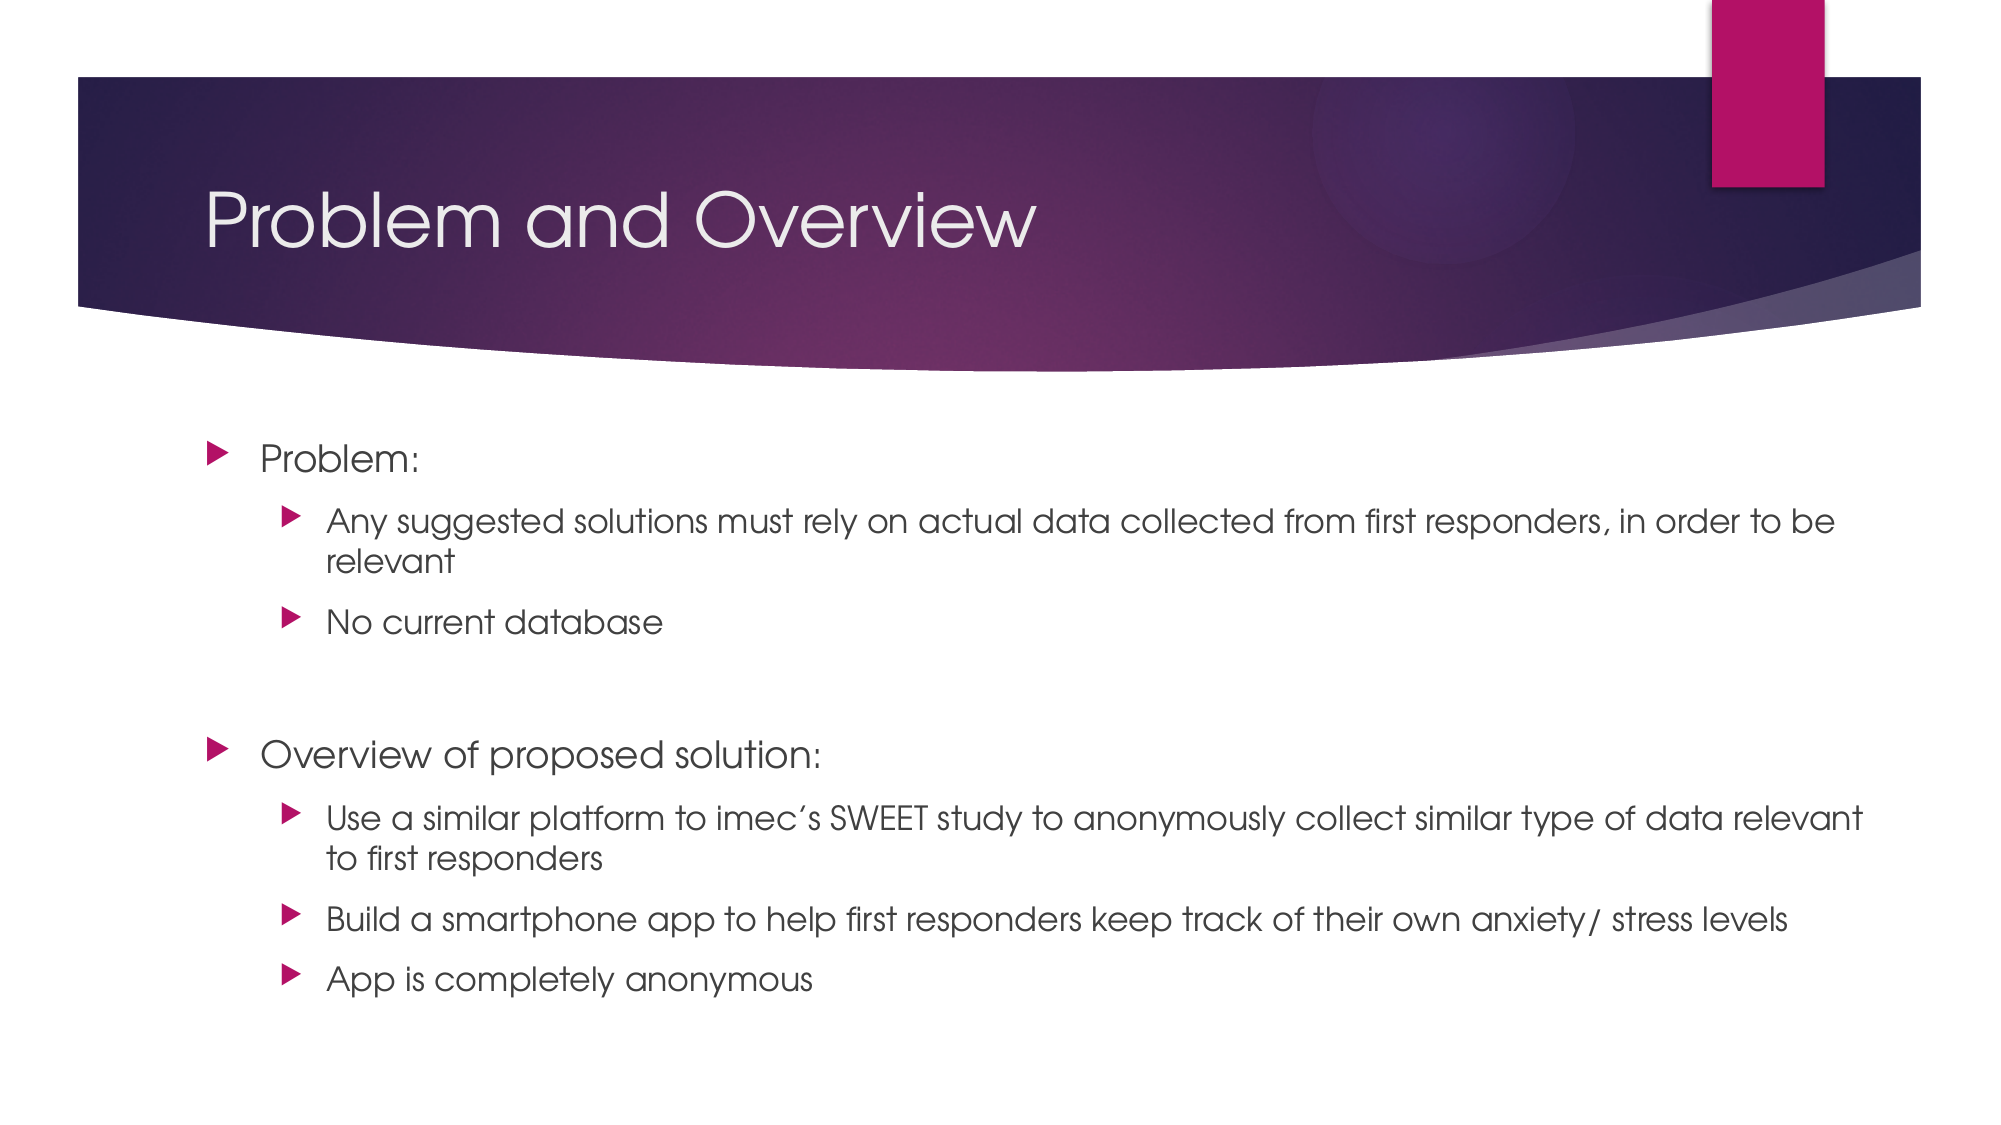

# Problem and Overview
Problem:
Any suggested solutions must rely on actual data collected from first responders, in order to be relevant
No current database

Overview of proposed solution:
Use a similar platform to imec’s SWEET study to anonymously collect similar type of data relevant to first responders
Build a smartphone app to help first responders keep track of their own anxiety/ stress levels
App is completely anonymous